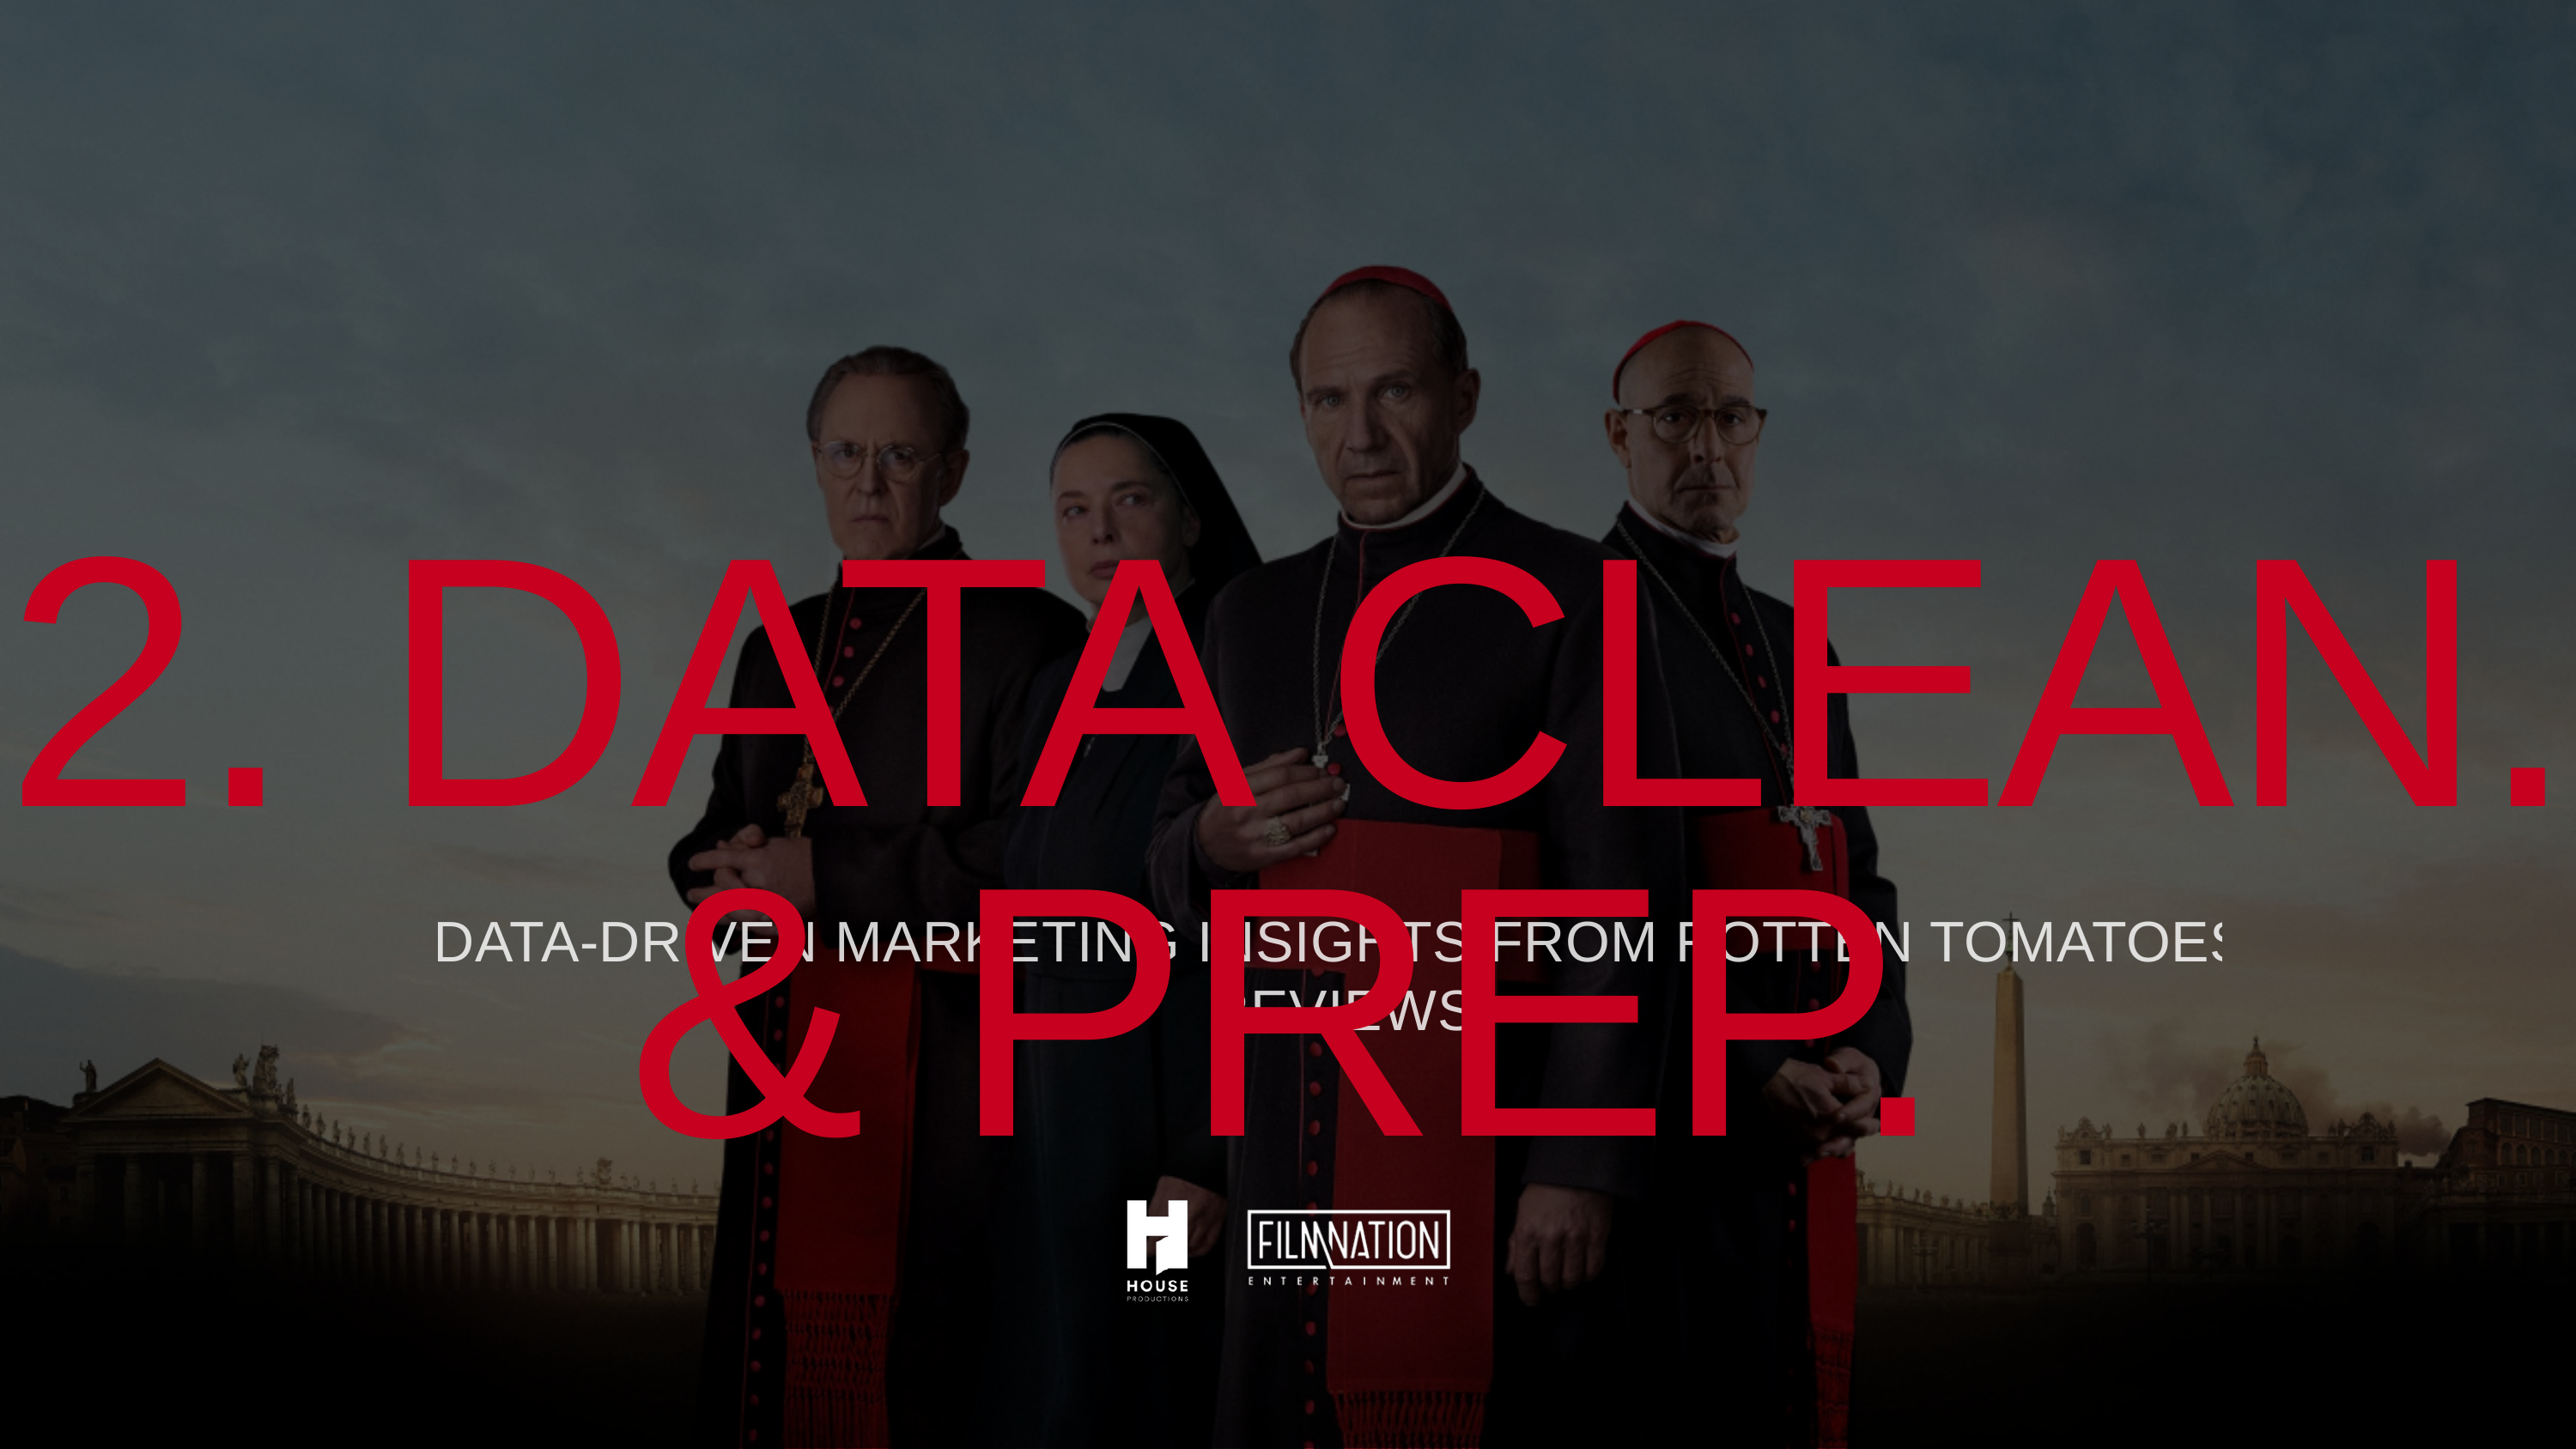

2. DATA CLEAN. & PREP.
DATA-DRIVEN MARKETING INSIGHTS FROM ROTTEN TOMATOES REVIEWS